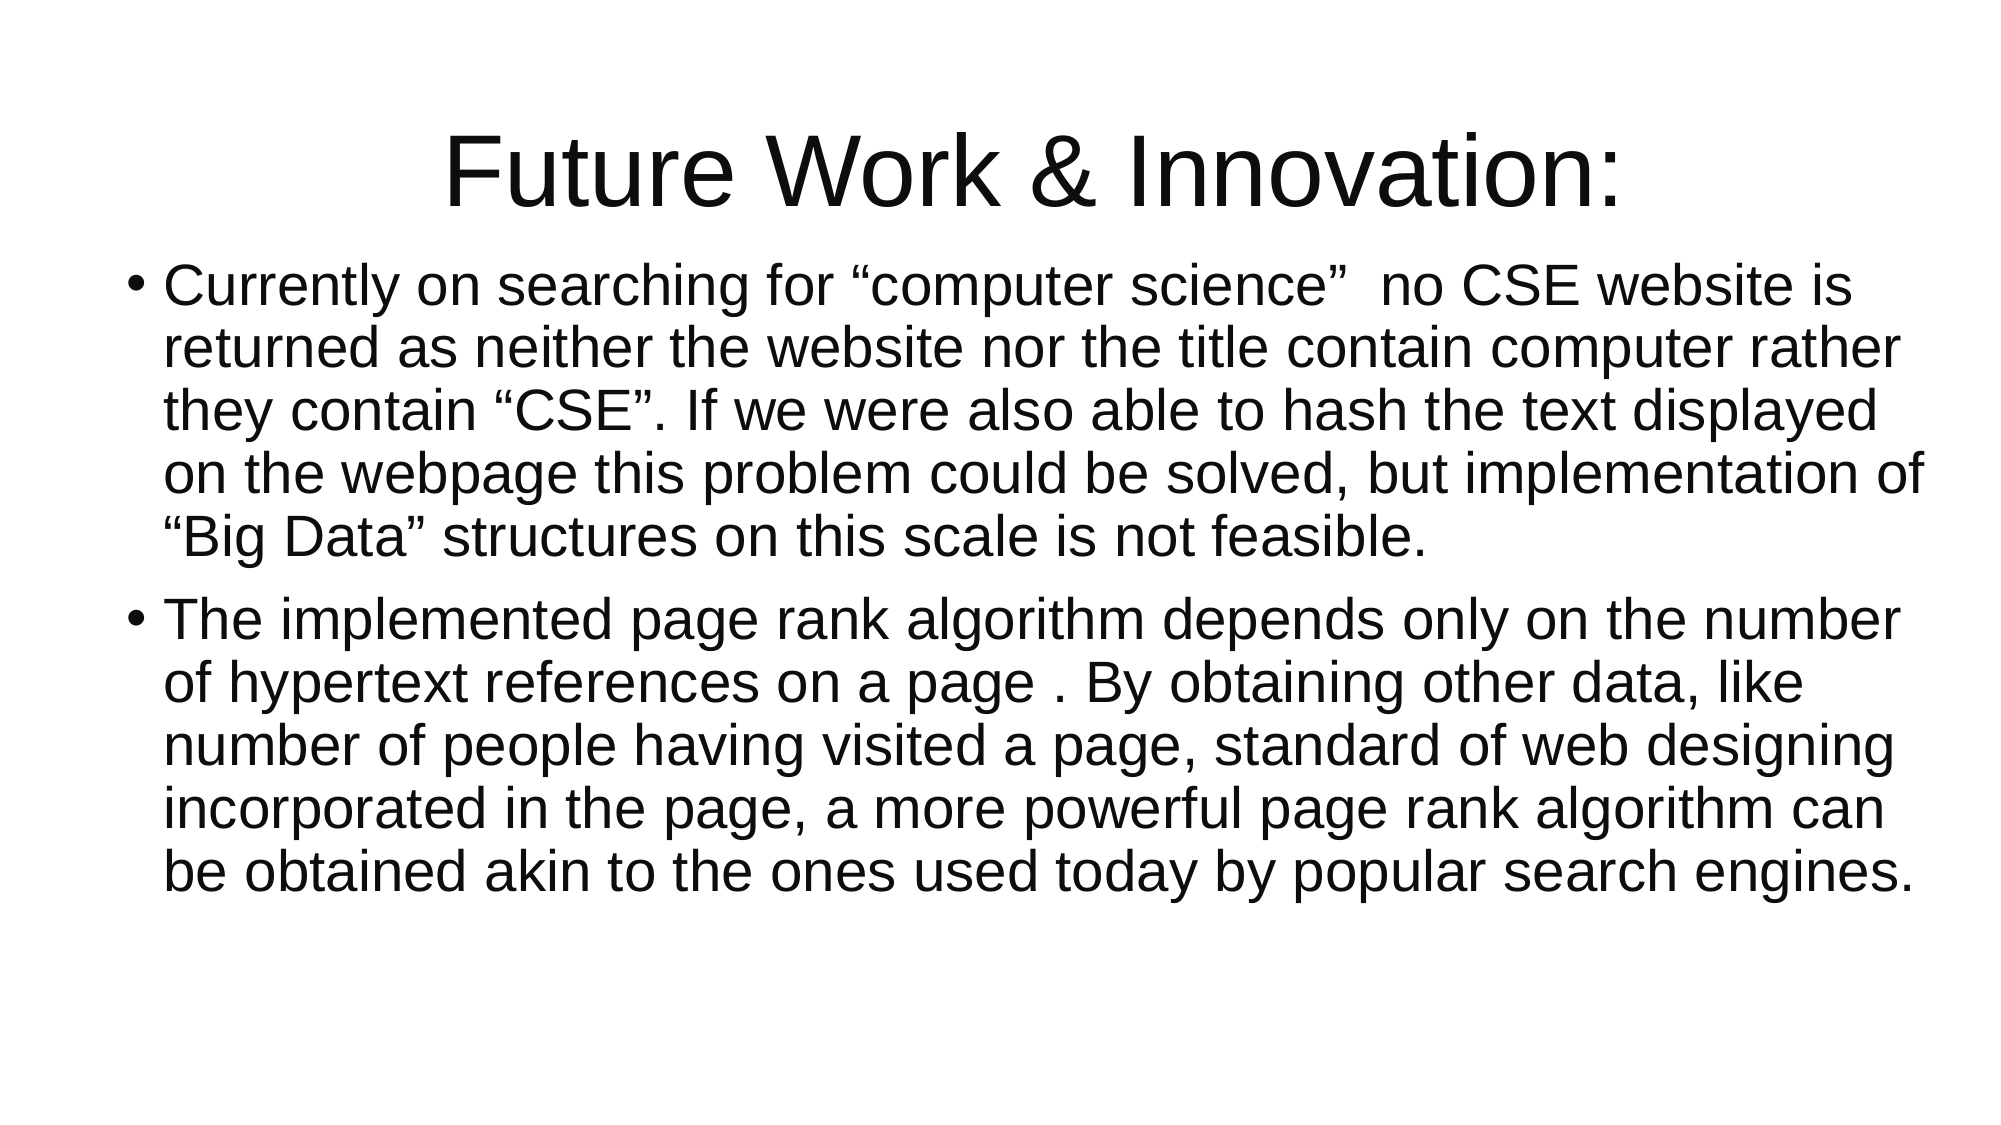

# Future Work & Innovation:
Currently on searching for “computer science”  no CSE website is returned as neither the website nor the title contain computer rather they contain “CSE”. If we were also able to hash the text displayed on the webpage this problem could be solved, but implementation of “Big Data” structures on this scale is not feasible.
The implemented page rank algorithm depends only on the number of hypertext references on a page . By obtaining other data, like number of people having visited a page, standard of web designing incorporated in the page, a more powerful page rank algorithm can be obtained akin to the ones used today by popular search engines.